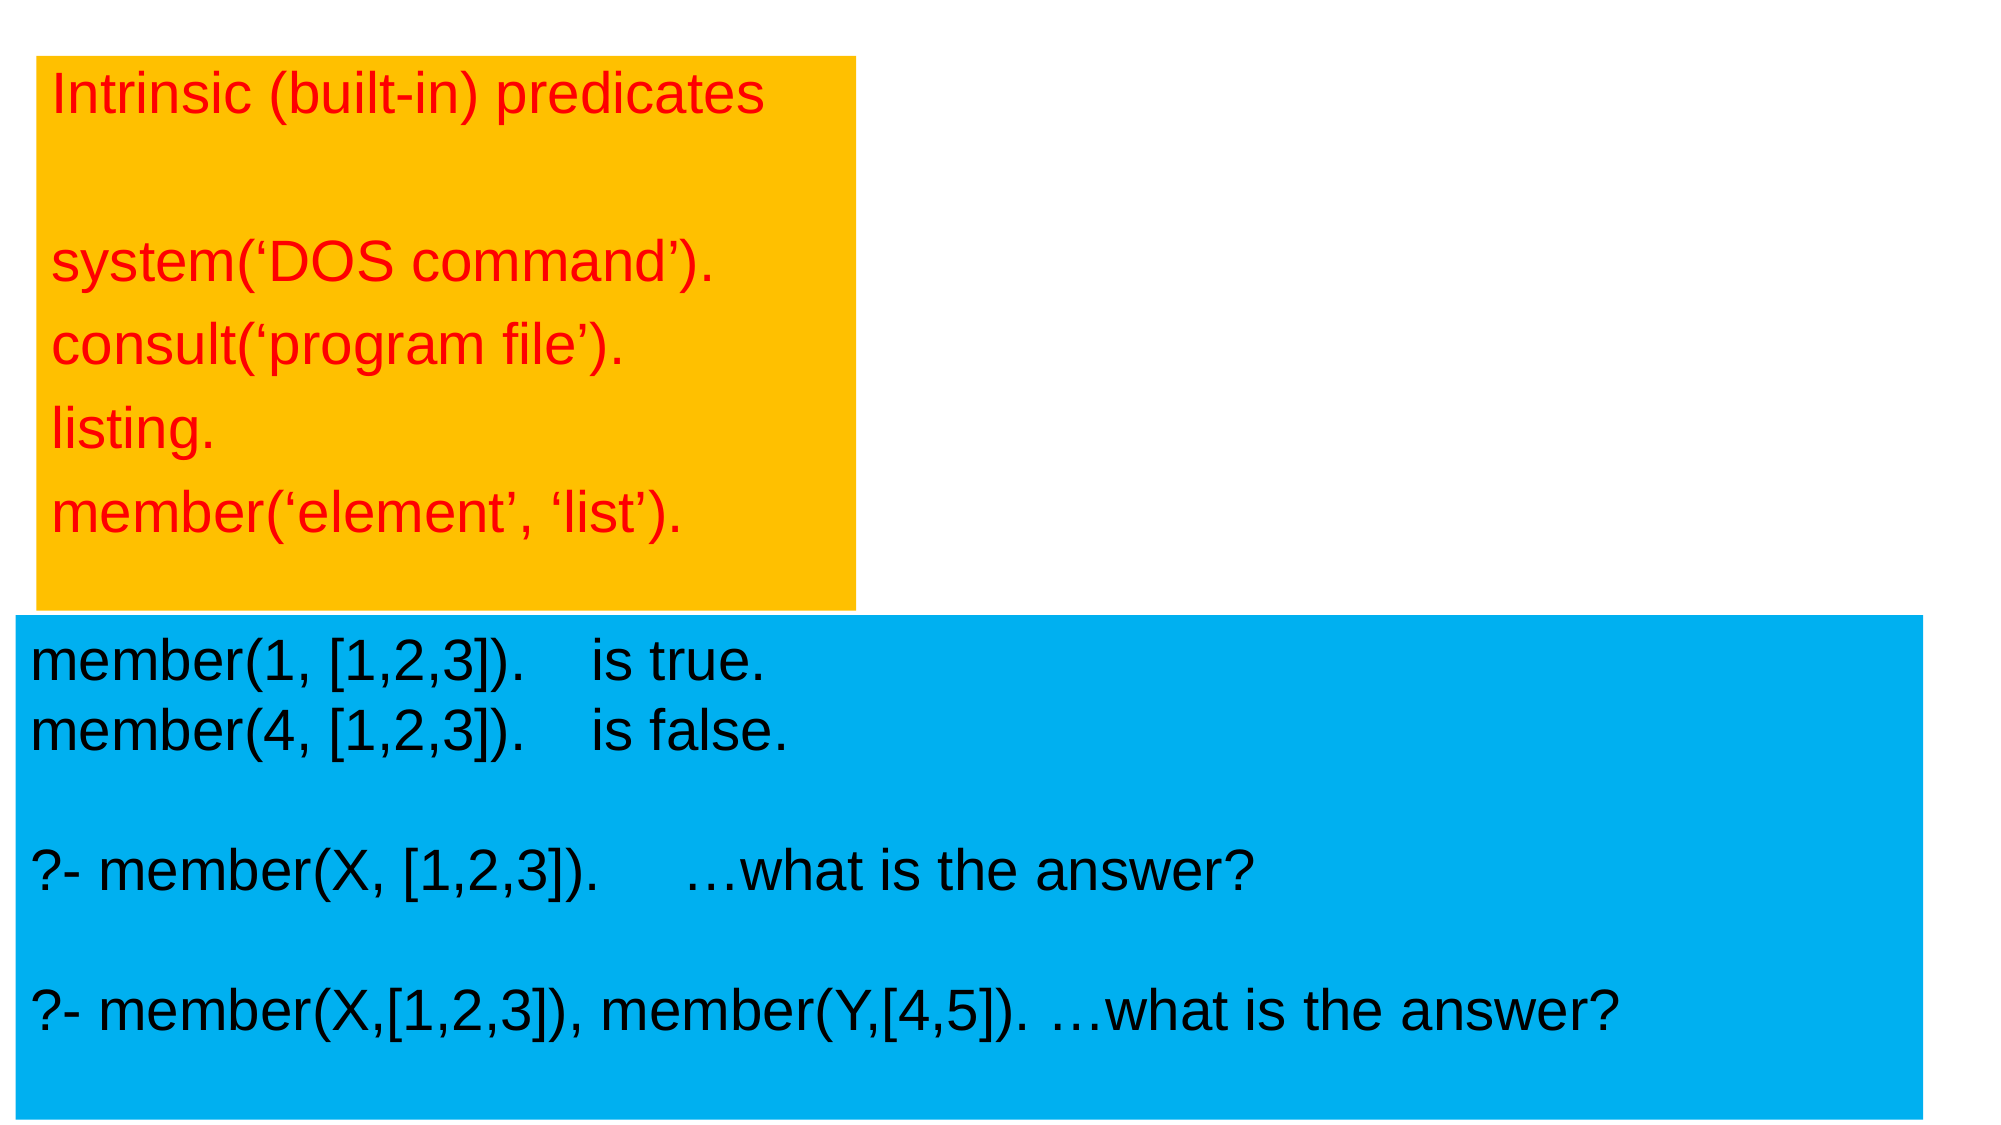

Intrinsic (built-in) predicates

system(‘DOS command’).
consult(‘program file’).
listing.
member(‘element’, ‘list’).

member(1, [1,2,3]).    is true.
member(4, [1,2,3]).    is false.

?- member(X, [1,2,3]).     …what is the answer?

?- member(X,[1,2,3]), member(Y,[4,5]). …what is the answer?